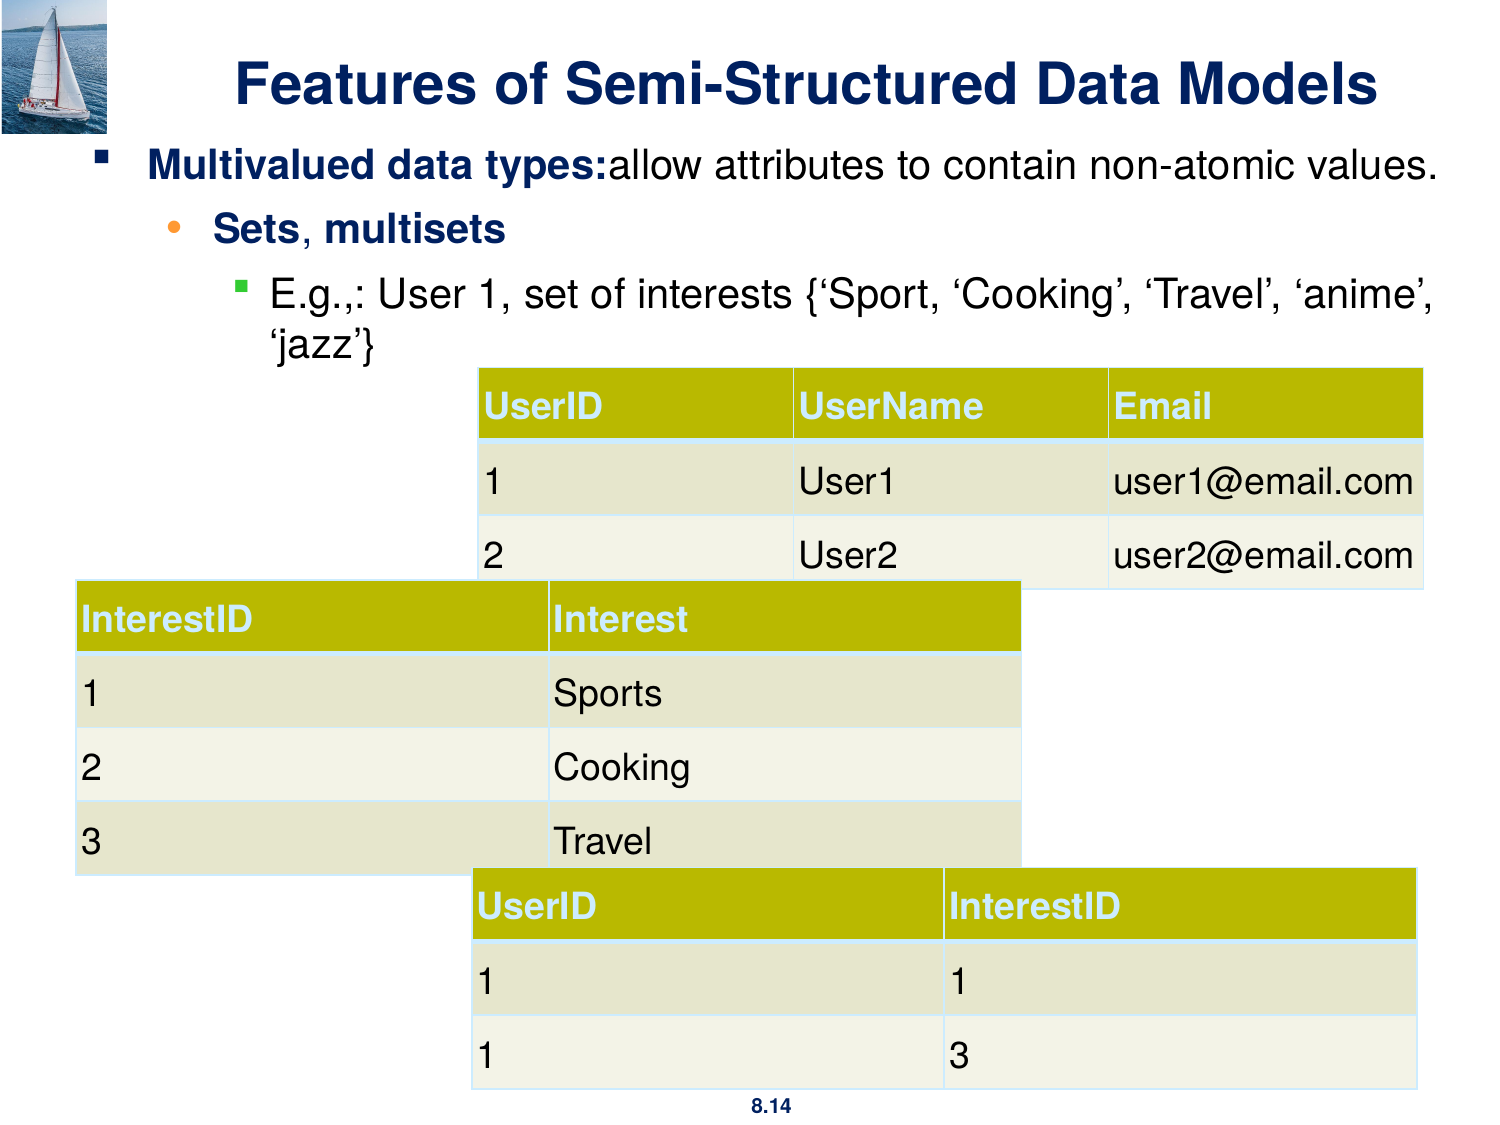

# Features of Semi-Structured Data Models
Multivalued data types:allow attributes to contain non-atomic values.
Sets, multisets
E.g.,: User 1, set of interests {‘Sport, ‘Cooking’, ‘Travel’, ‘anime’, ‘jazz’}

| UserID | UserName | Email |
| --- | --- | --- |
| 1 | User1 | user1@email.com |
| 2 | User2 | user2@email.com |
| InterestID | Interest |
| --- | --- |
| 1 | Sports |
| 2 | Cooking |
| 3 | Travel |
| UserID | InterestID |
| --- | --- |
| 1 | 1 |
| 1 | 3 |